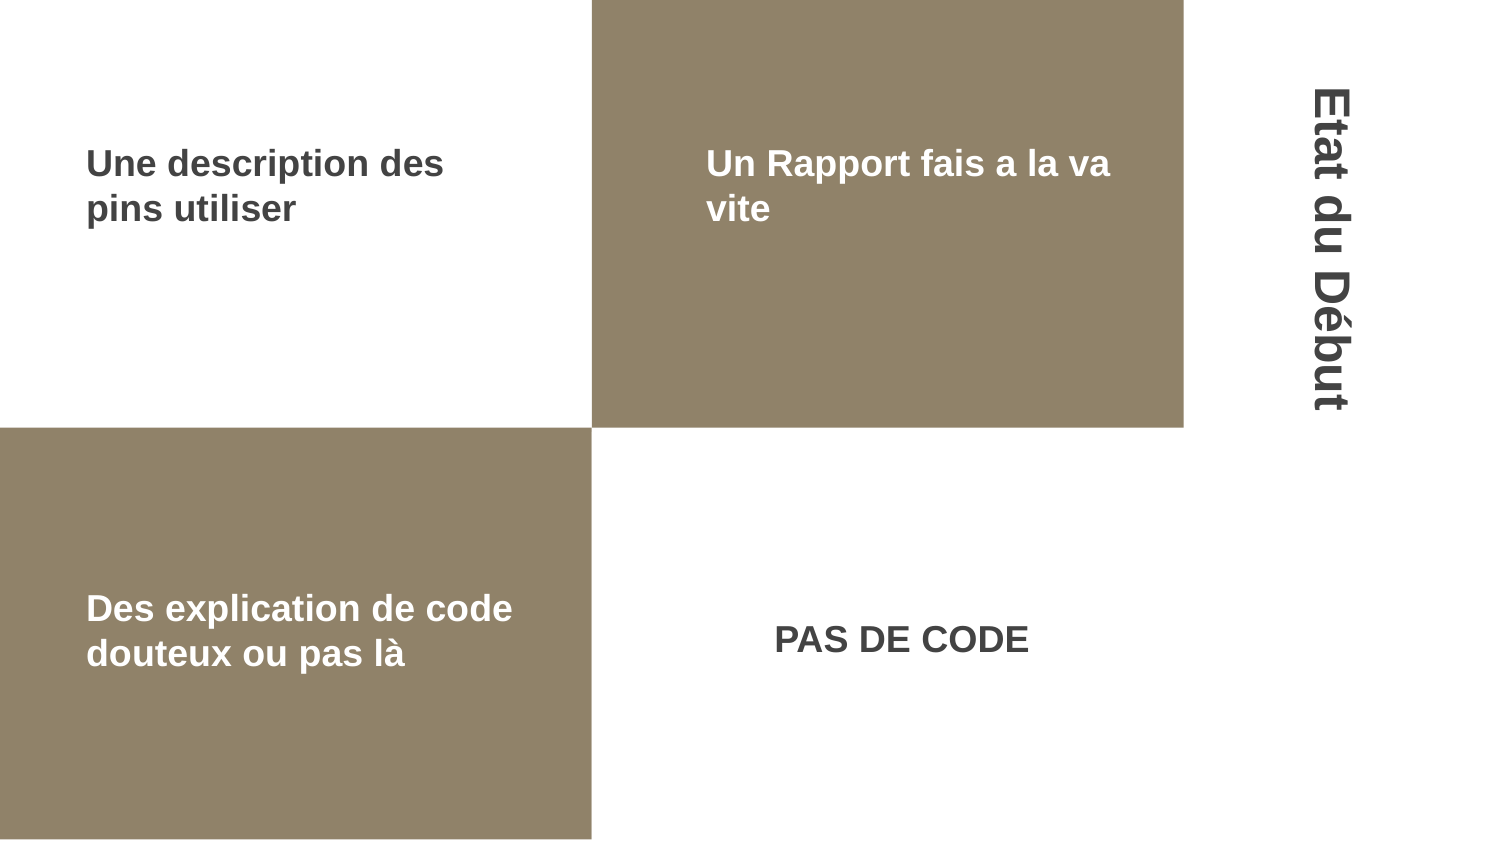

# Une description des pins utiliser
Un Rapport fais a la va vite
Etat du Début

PAS DE CODE
Des explication de code
douteux ou pas là